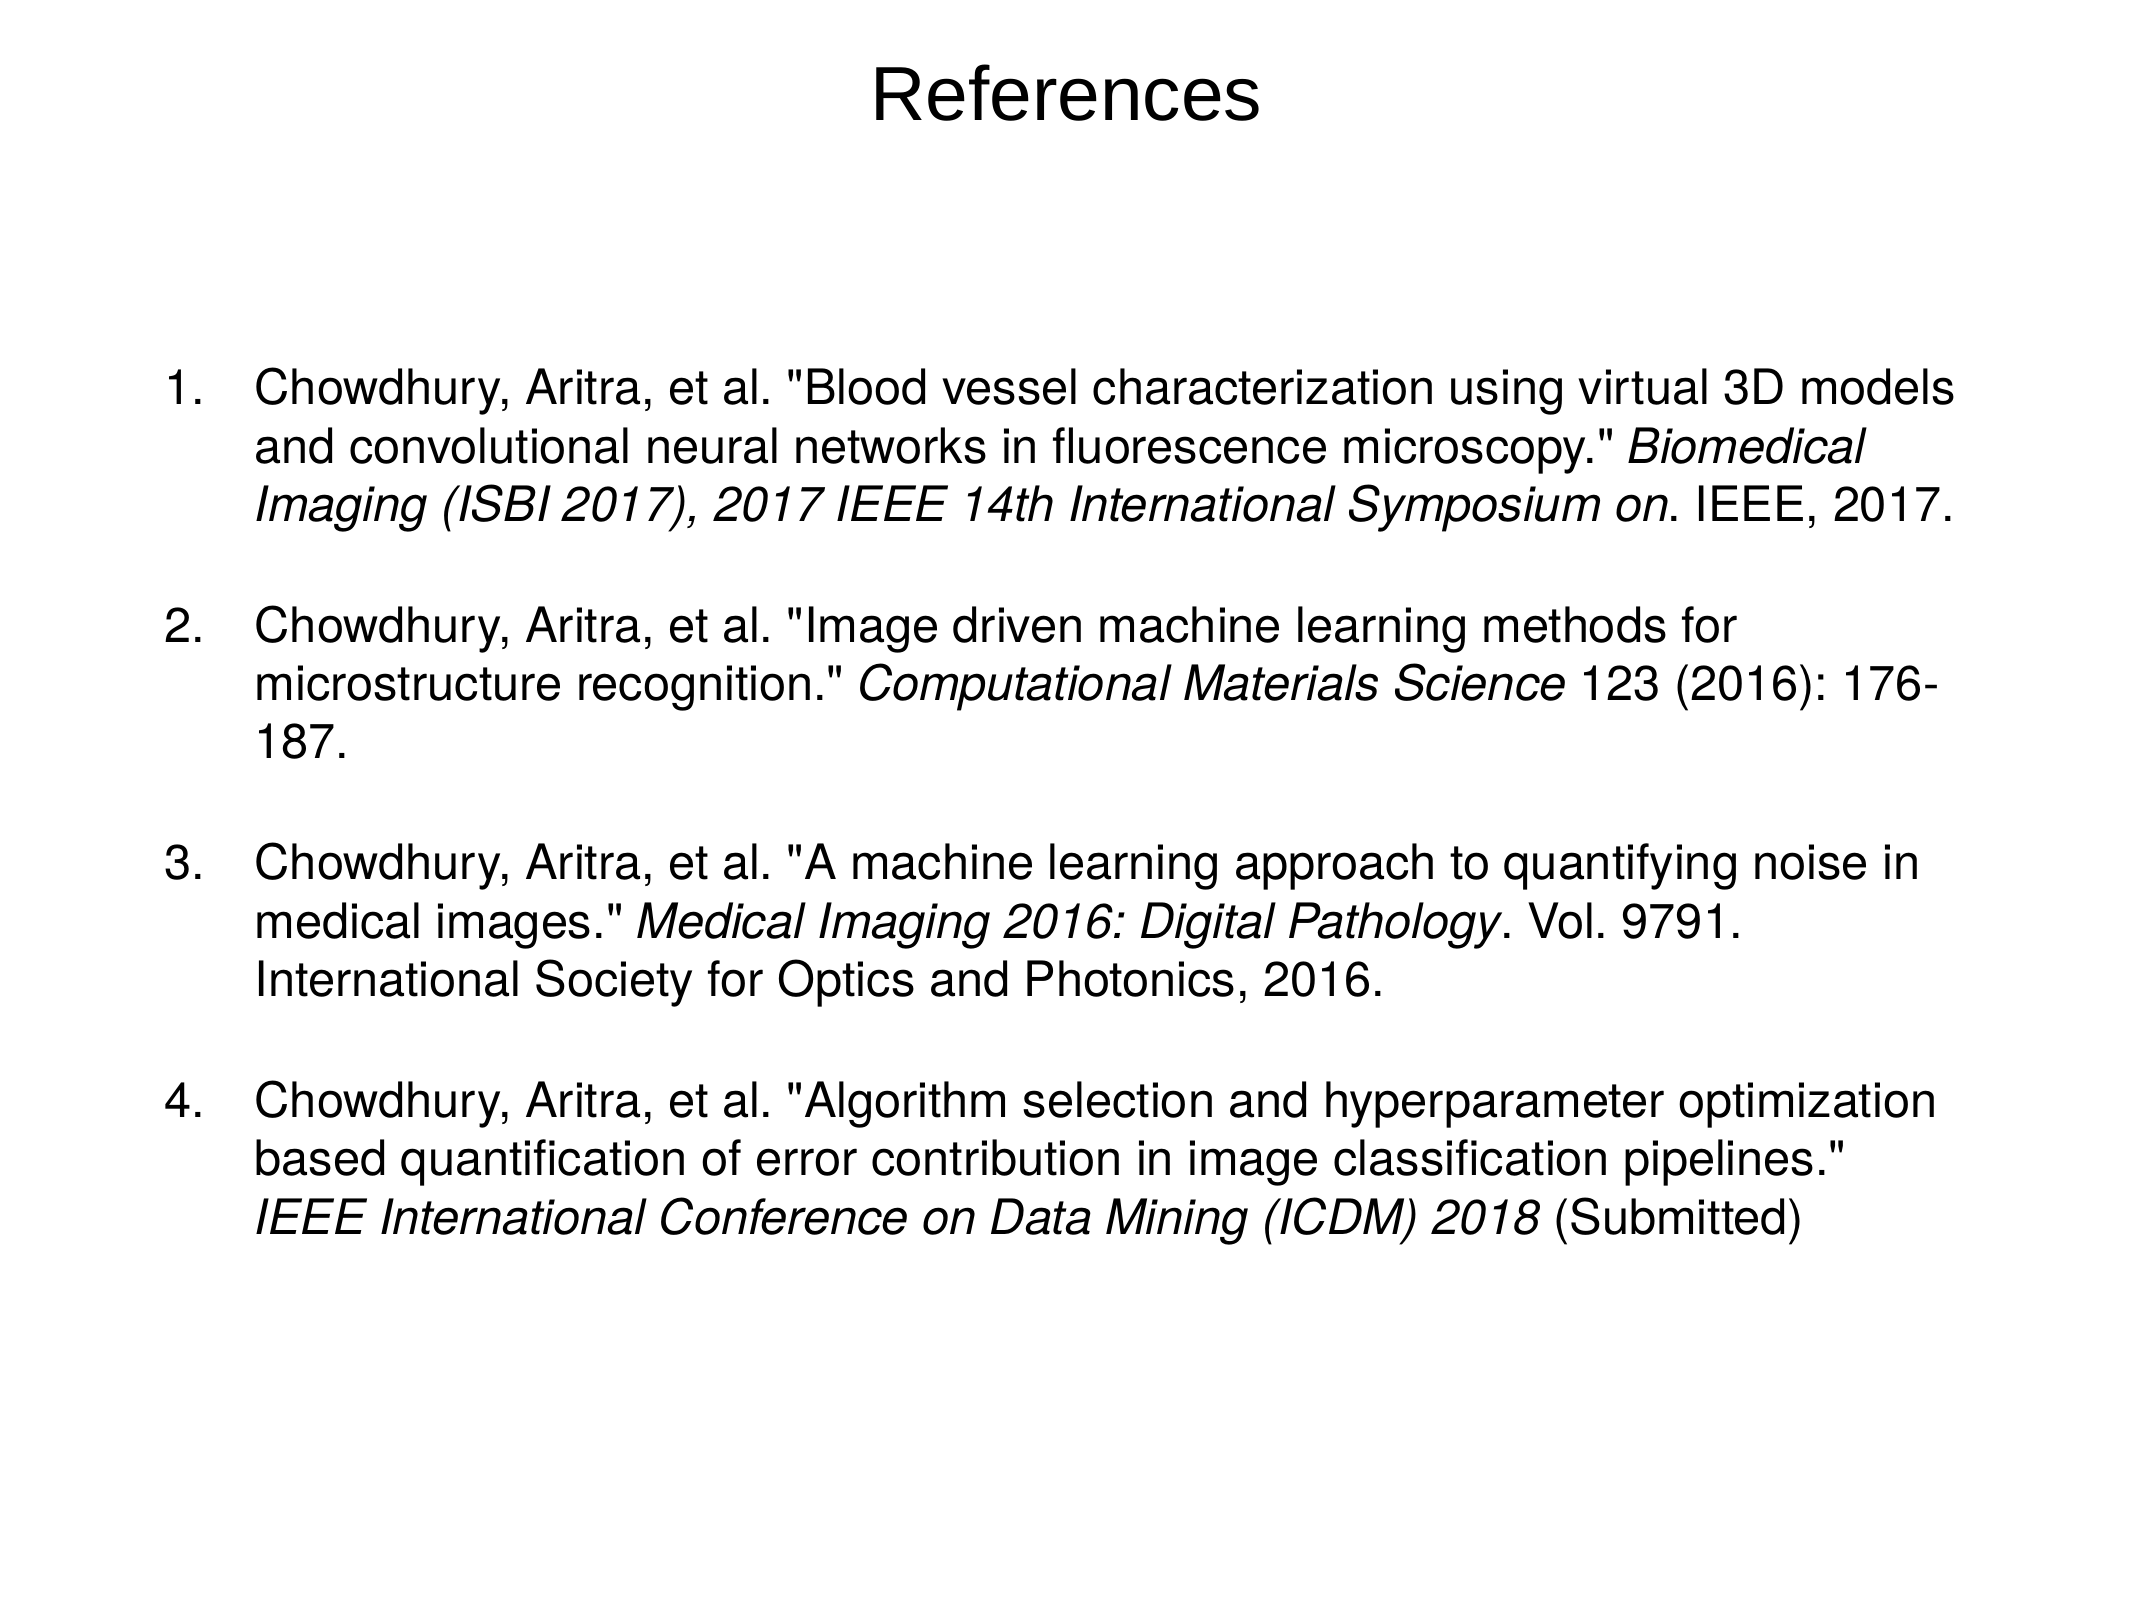

# References
Chowdhury, Aritra, et al. "Blood vessel characterization using virtual 3D models and convolutional neural networks in fluorescence microscopy." Biomedical Imaging (ISBI 2017), 2017 IEEE 14th International Symposium on. IEEE, 2017.
Chowdhury, Aritra, et al. "Image driven machine learning methods for microstructure recognition." Computational Materials Science 123 (2016): 176-187.
Chowdhury, Aritra, et al. "A machine learning approach to quantifying noise in medical images." Medical Imaging 2016: Digital Pathology. Vol. 9791. International Society for Optics and Photonics, 2016.
Chowdhury, Aritra, et al. "Algorithm selection and hyperparameter optimization based quantification of error contribution in image classification pipelines." IEEE International Conference on Data Mining (ICDM) 2018 (Submitted)